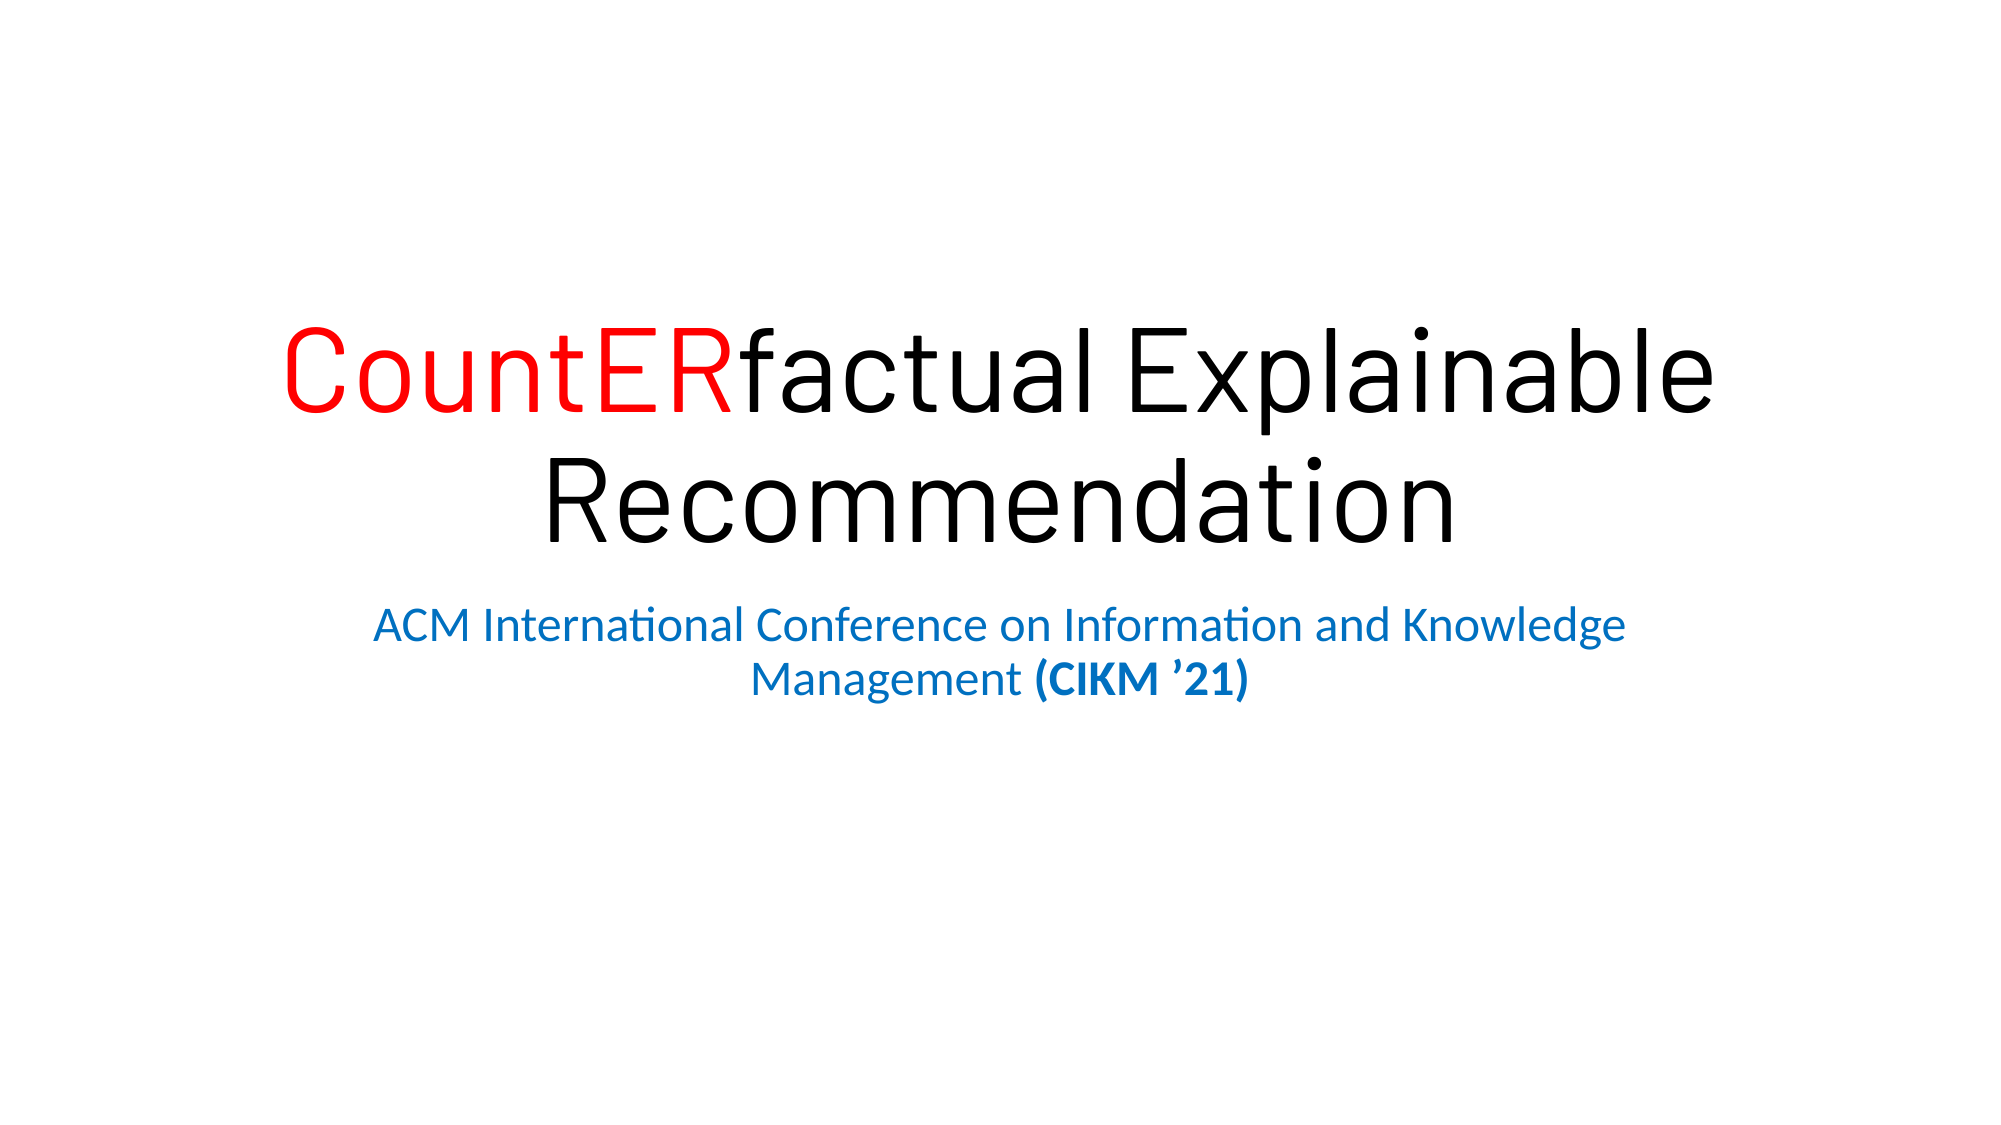

# ﻿CountERfactual Explainable Recommendation
﻿ACM International Conference on Information and Knowledge Management (CIKM ’21)